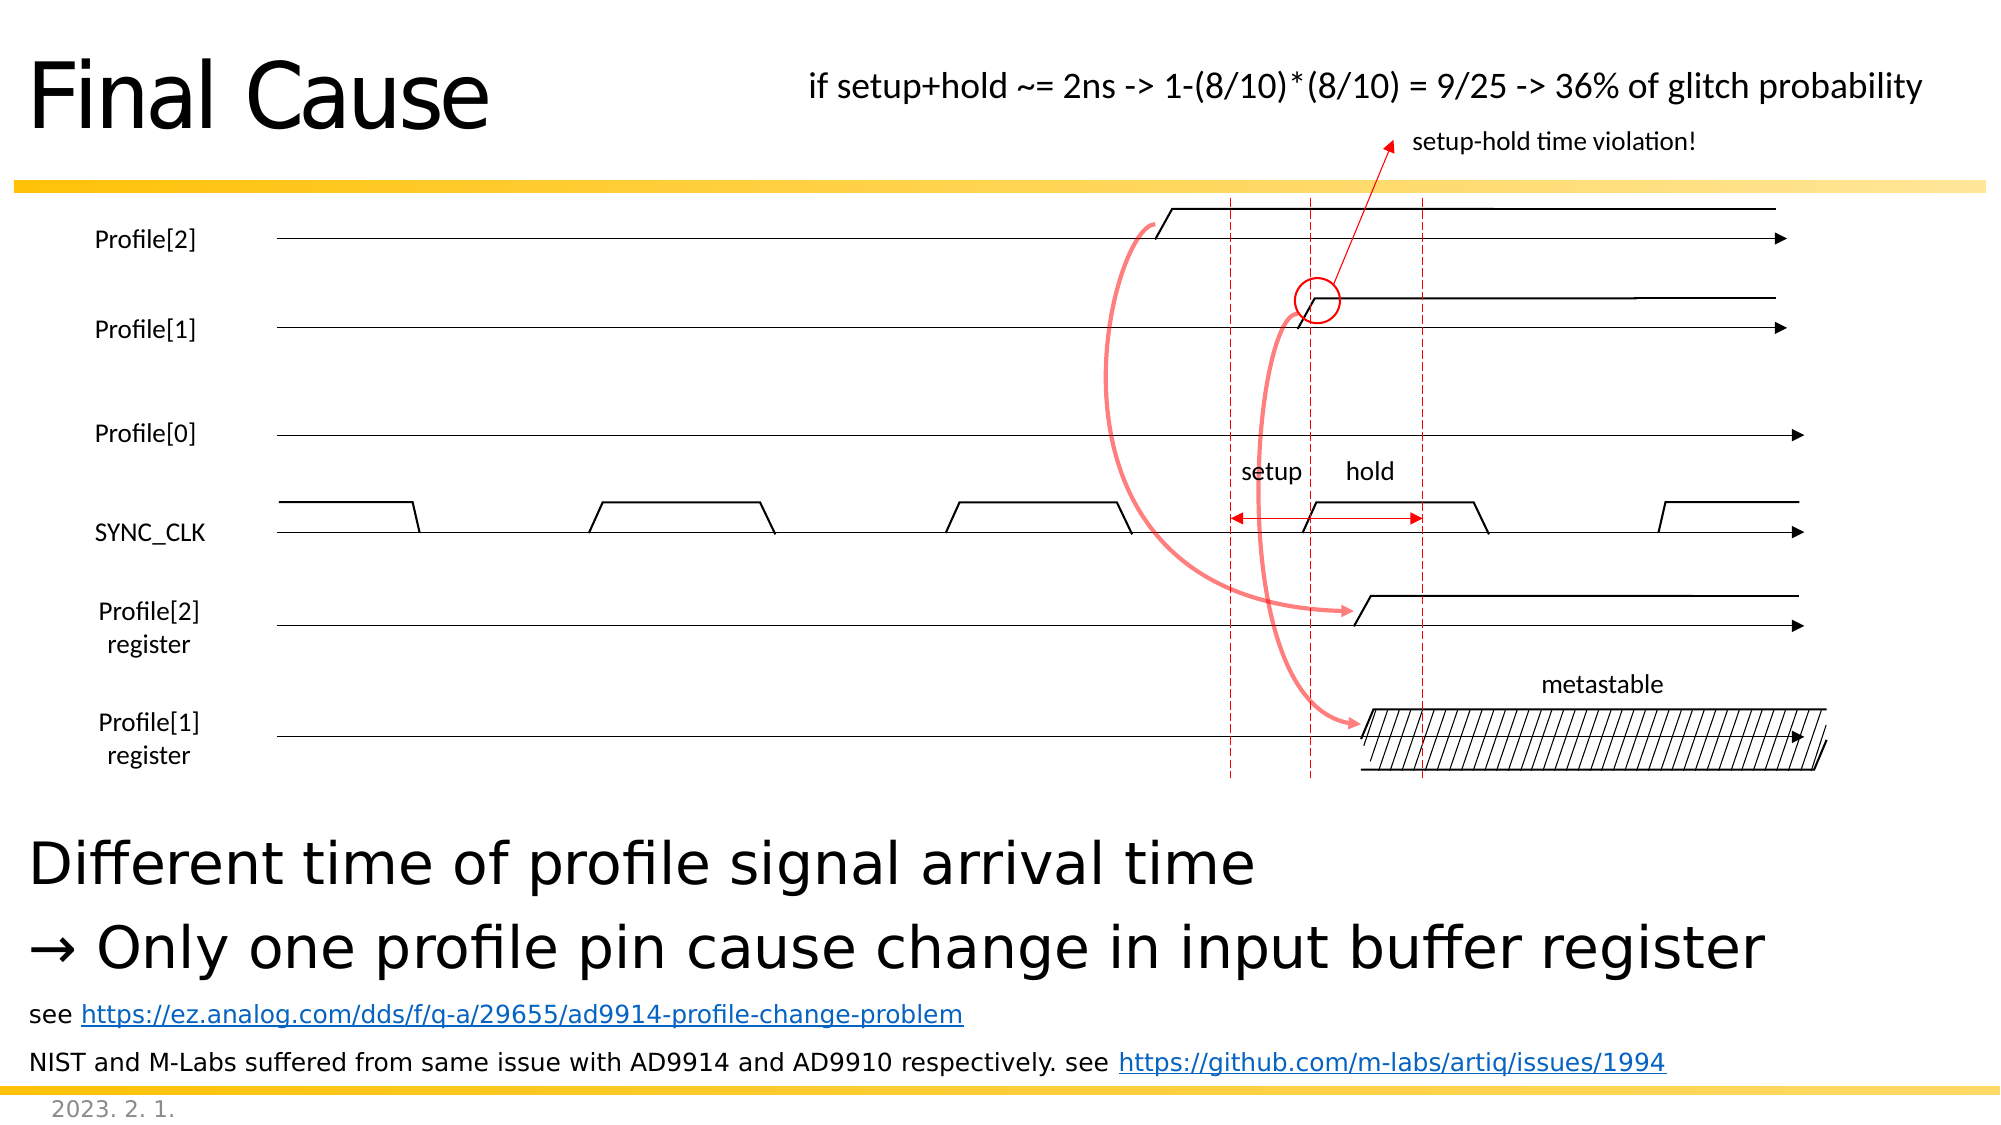

# Final Cause
if setup+hold ~= 2ns -> 1-(8/10)*(8/10) = 9/25 -> 36% of glitch probability
setup-hold time violation!

Profile[2]

Profile[1]
Profile[0]
setup
hold

SYNC_CLK
Profile[2]
register

metastable
Profile[1]
register

Different time of profile signal arrival time
→ Only one profile pin cause change in input buffer register
see https://ez.analog.com/dds/f/q-a/29655/ad9914-profile-change-problem
NIST and M-Labs suffered from same issue with AD9914 and AD9910 respectively. see https://github.com/m-labs/artiq/issues/1994
2023. 2. 1.